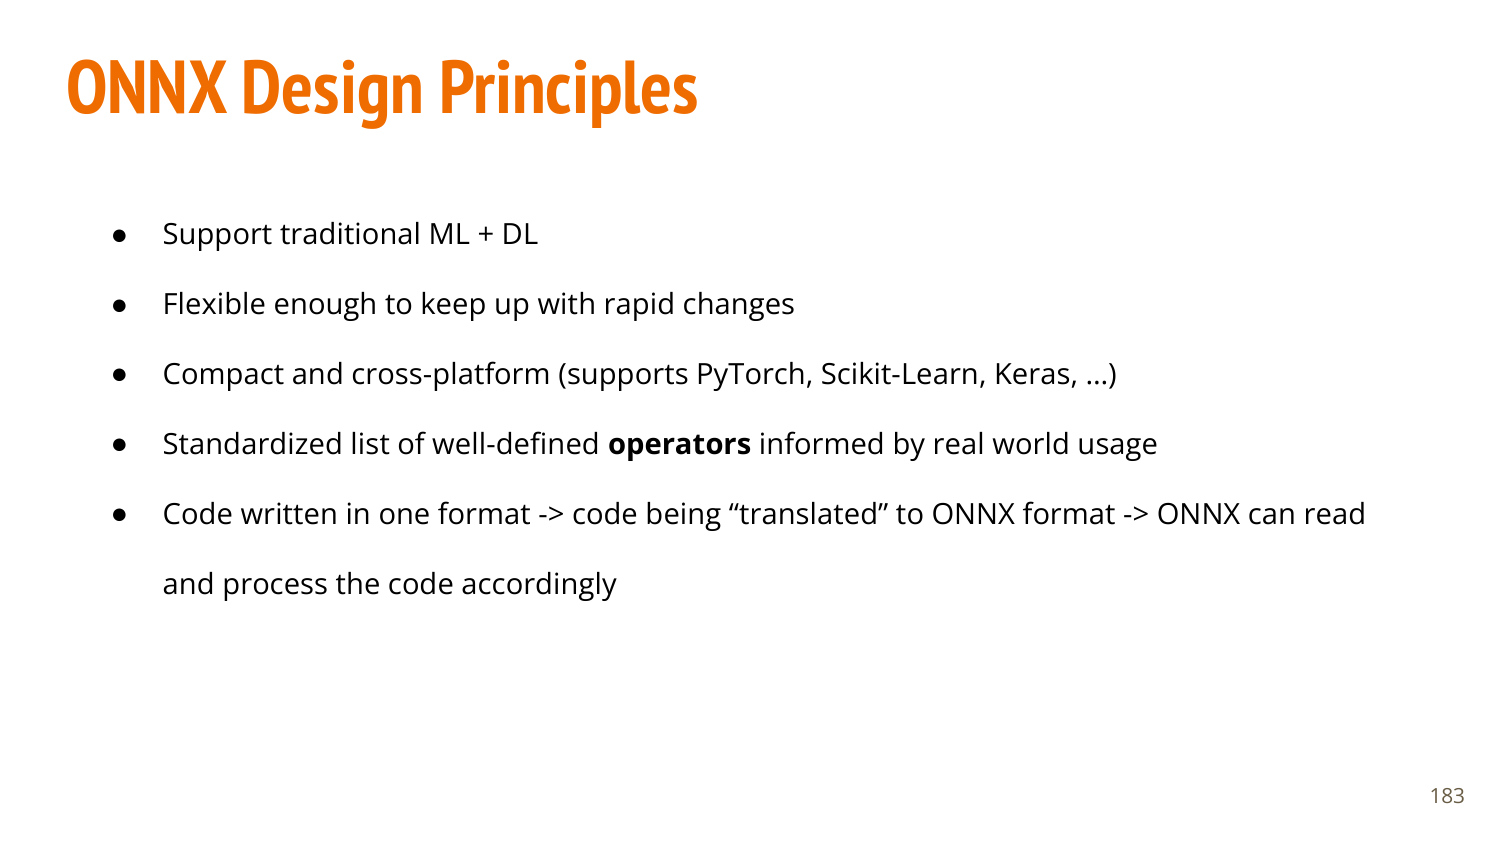

# ONNX Design Principles
Support traditional ML + DL
Flexible enough to keep up with rapid changes
Compact and cross-platform (supports PyTorch, Scikit-Learn, Keras, …)
Standardized list of well-defined operators informed by real world usage
Code written in one format -> code being “translated” to ONNX format -> ONNX can read and process the code accordingly
183